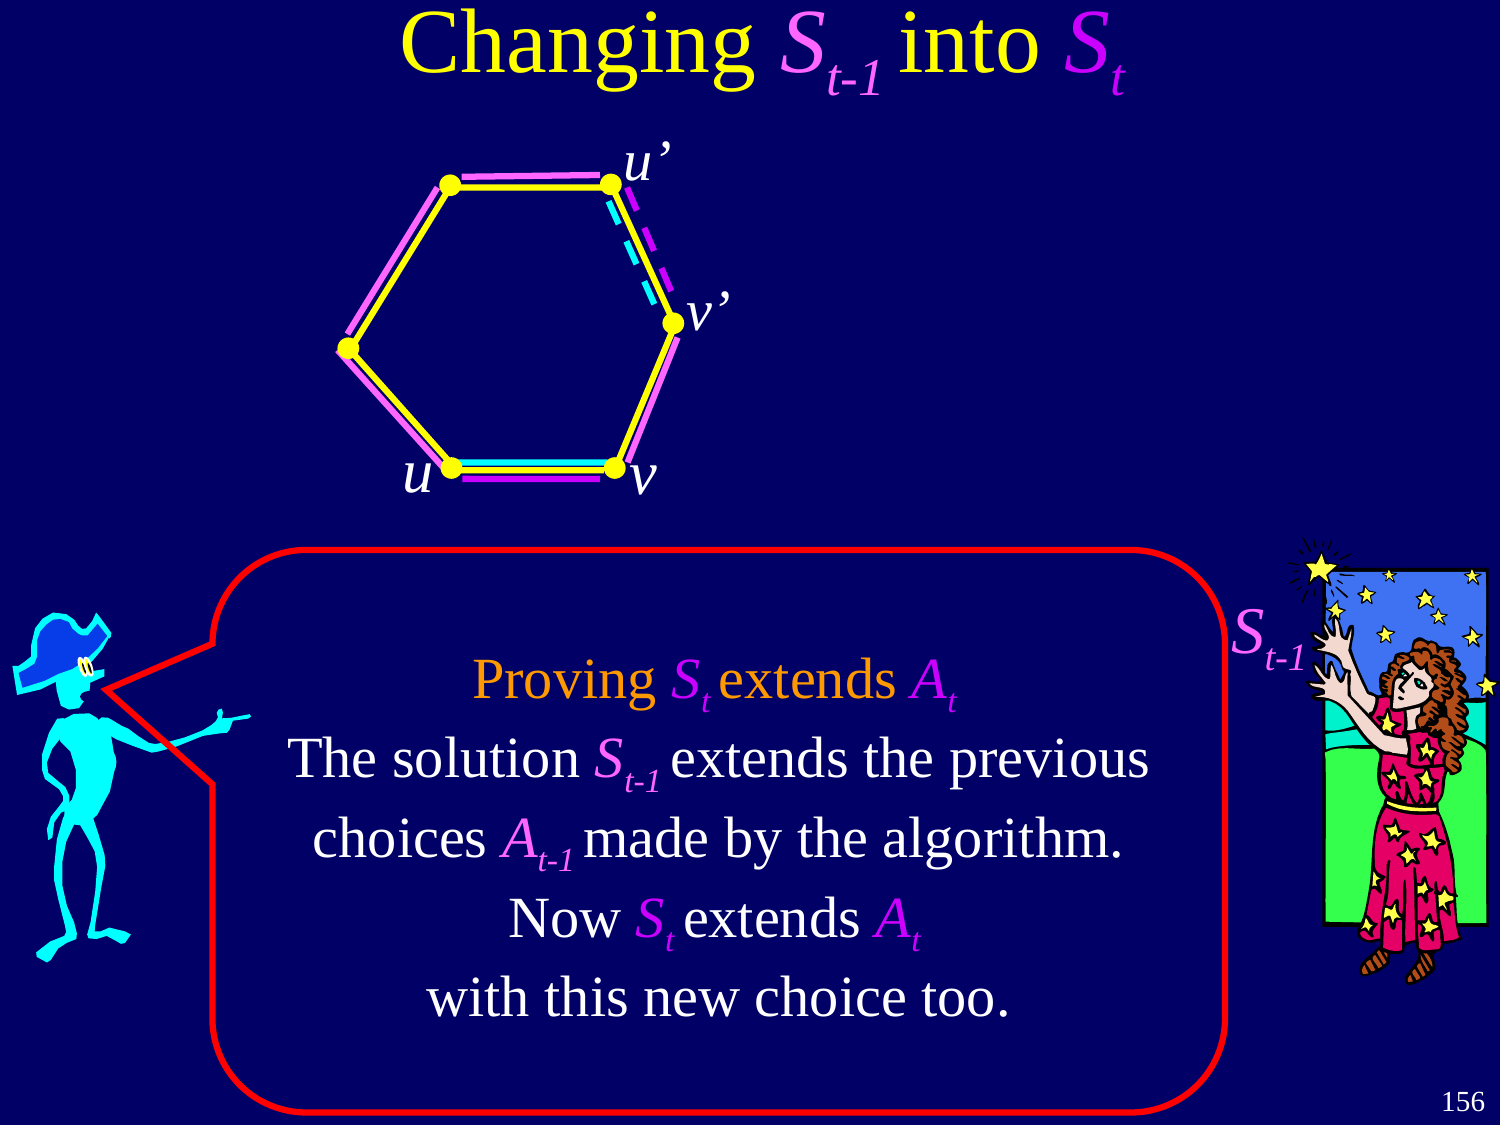

# Changing St-1 into St
u’

v’

u
v

St-1

Proving St extends At
The solution St-1 extends the previous choices At-1 made by the algorithm.
Now St extends At
with this new choice too.